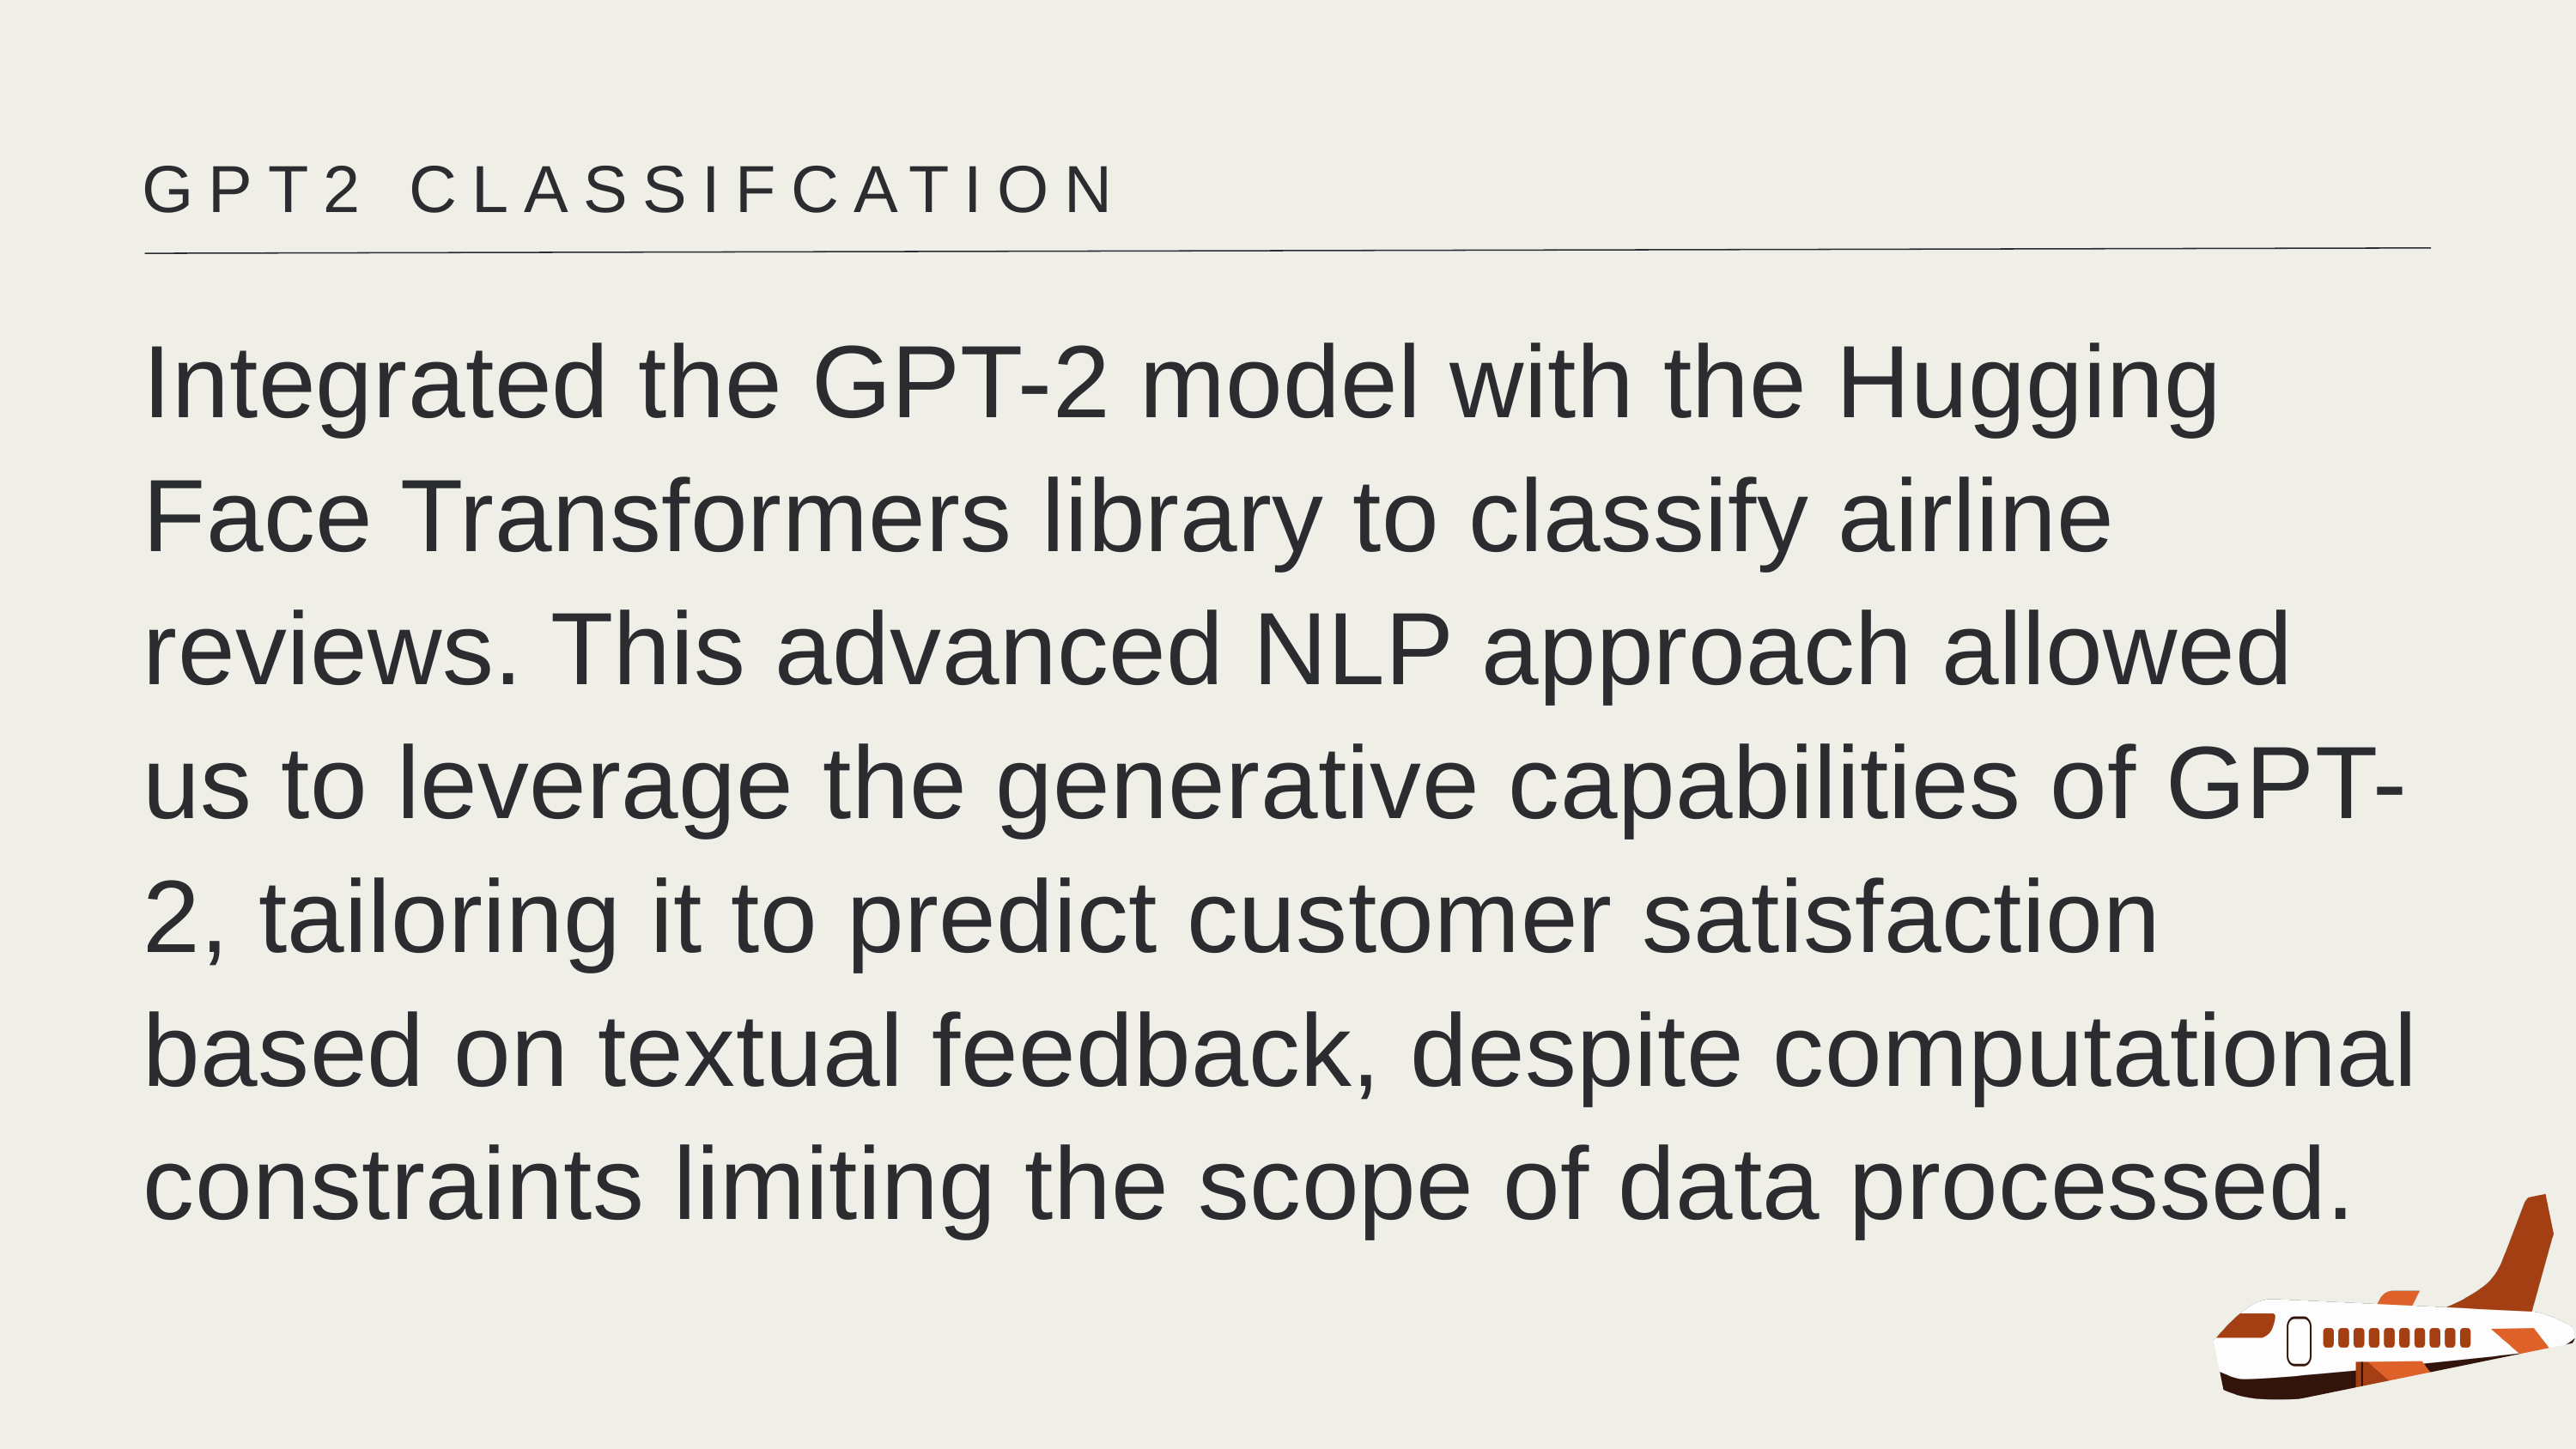

GPT2 CLASSIFCATION

Integrated the GPT-2 model with the Hugging Face Transformers library to classify airline reviews. This advanced NLP approach allowed us to leverage the generative capabilities of GPT-2, tailoring it to predict customer satisfaction based on textual feedback, despite computational constraints limiting the scope of data processed.